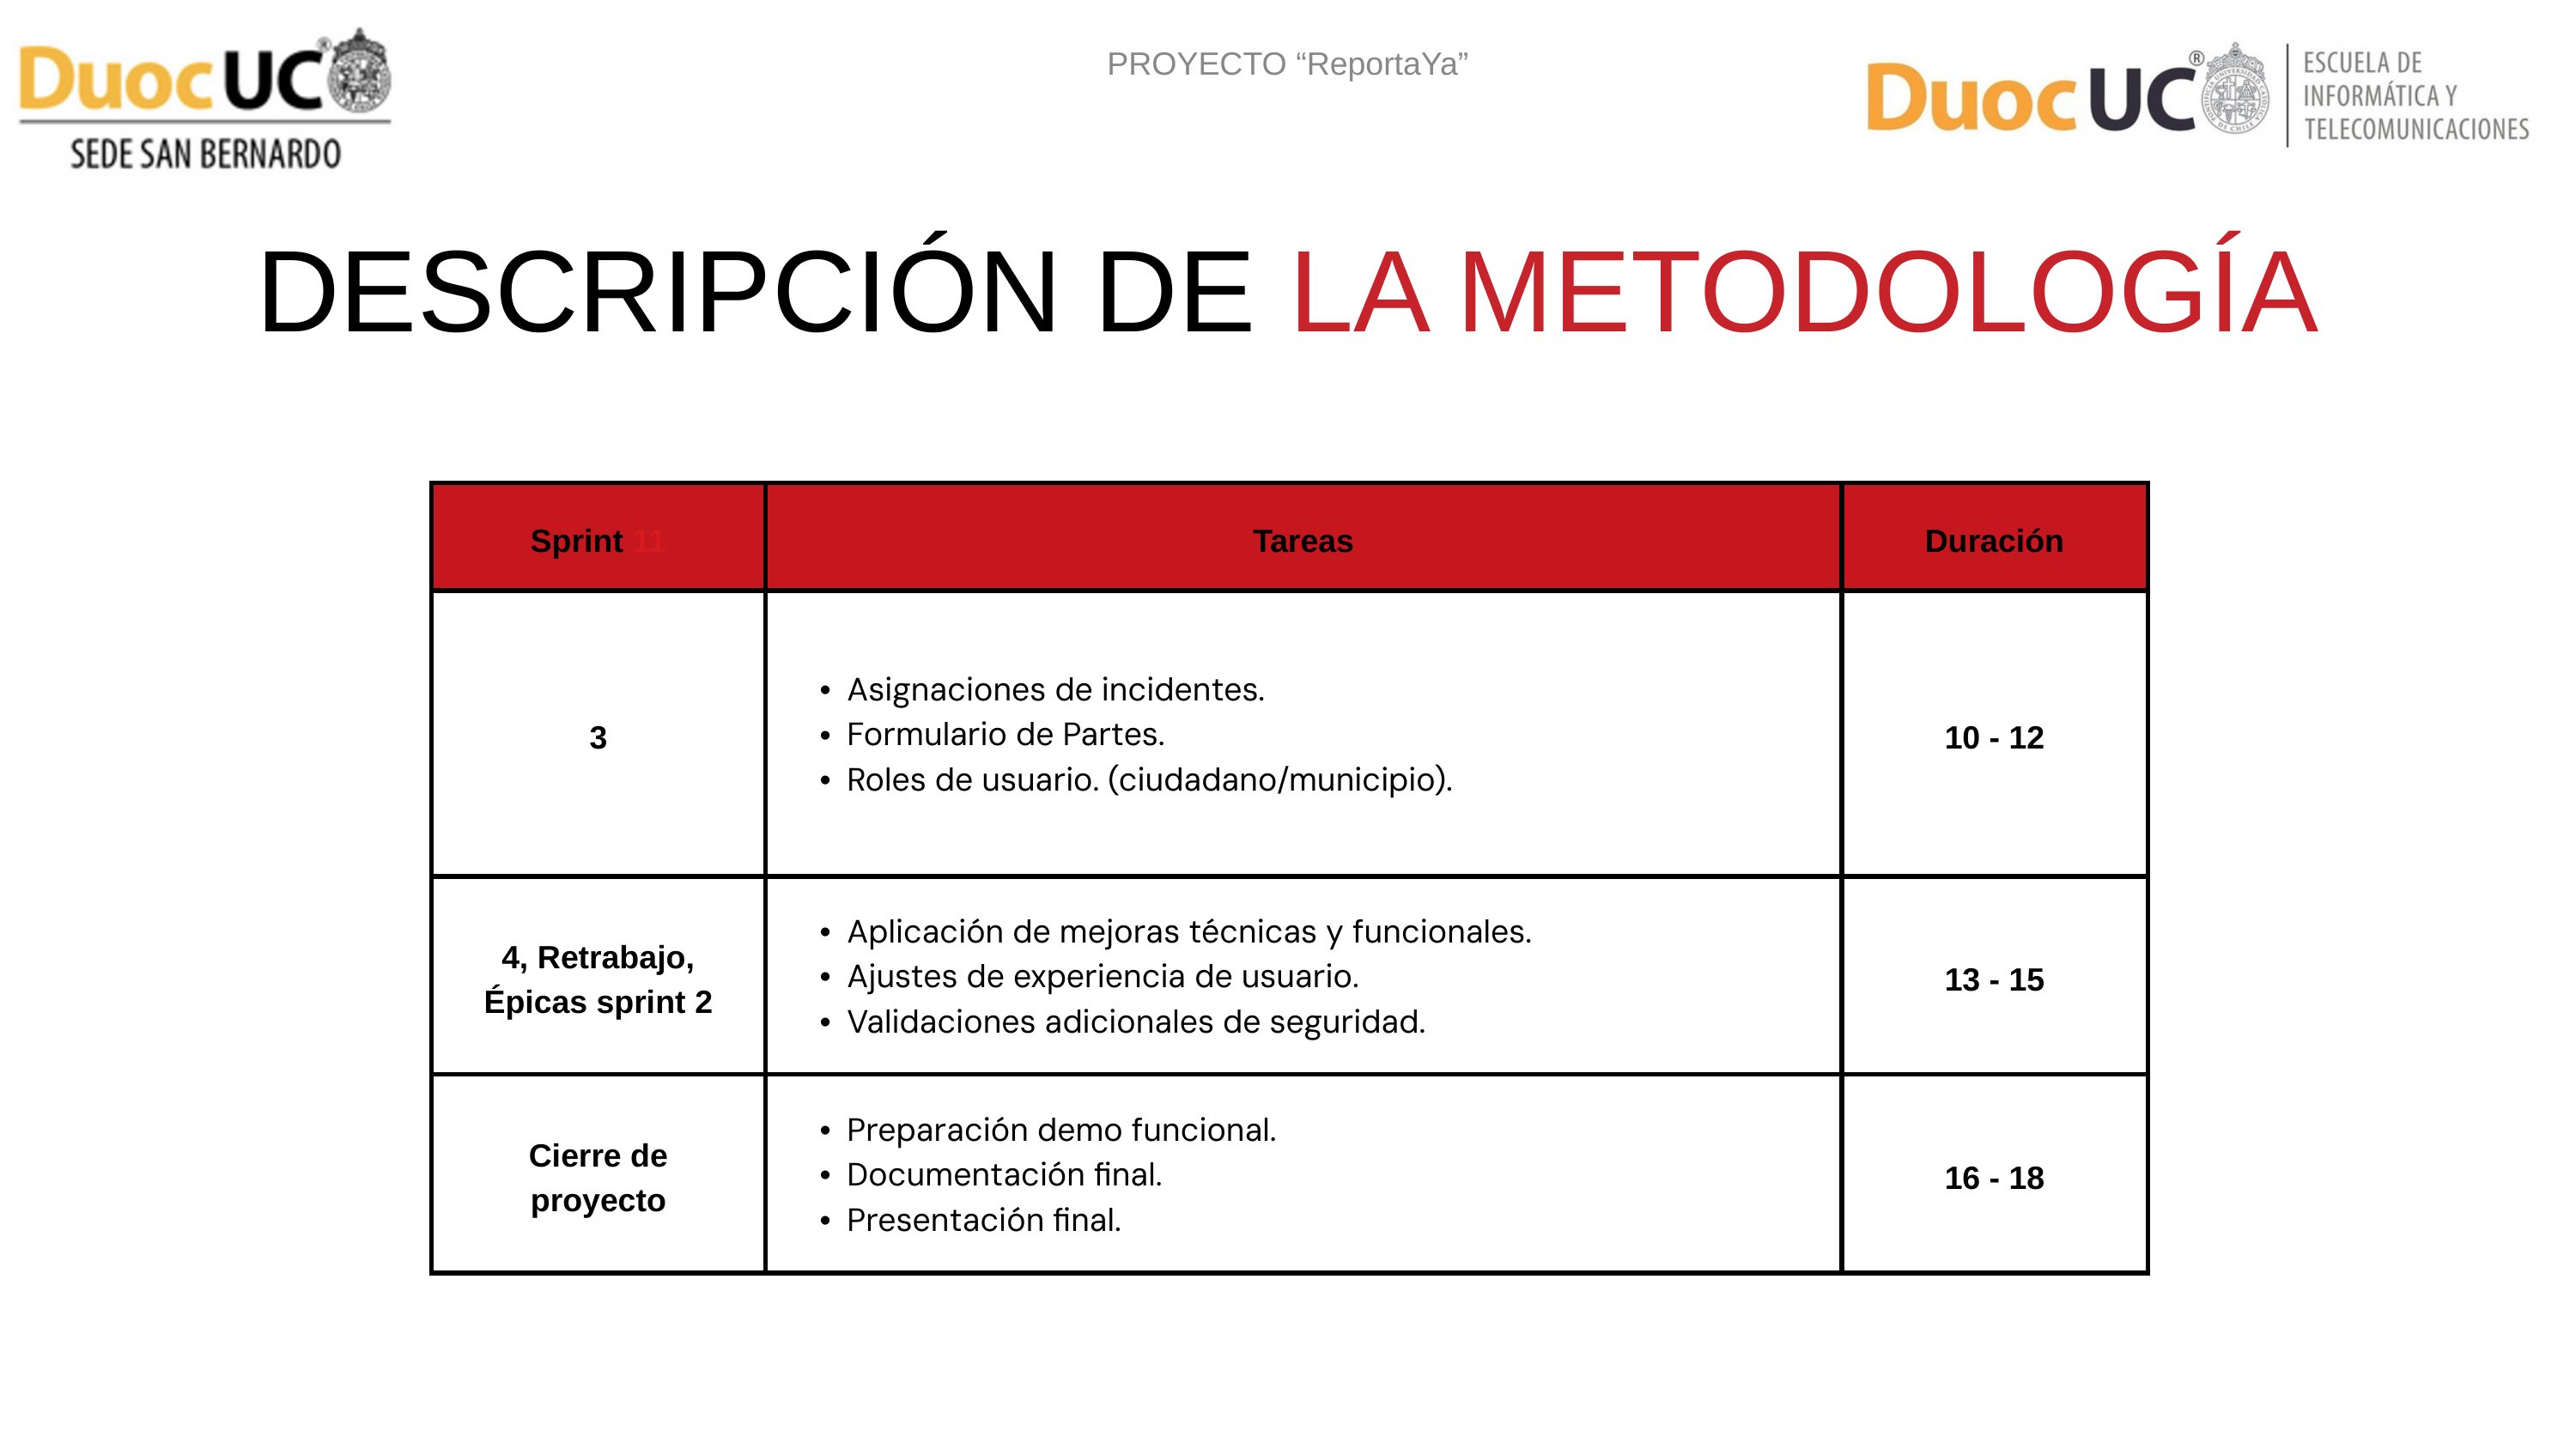

PROYECTO “ReportaYa”
DESCRIPCIÓN DE LA METODOLOGÍA
| Sprint 11 | Tareas | Duración |
| --- | --- | --- |
| 3 | Asignaciones de incidentes. Formulario de Partes. Roles de usuario. (ciudadano/municipio). | 10 - 12 |
| 4, Retrabajo, Épicas sprint 2 | Aplicación de mejoras técnicas y funcionales. Ajustes de experiencia de usuario. Validaciones adicionales de seguridad. | 13 - 15 |
| Cierre de proyecto | Preparación demo funcional. Documentación final. Presentación final. | 16 - 18 |